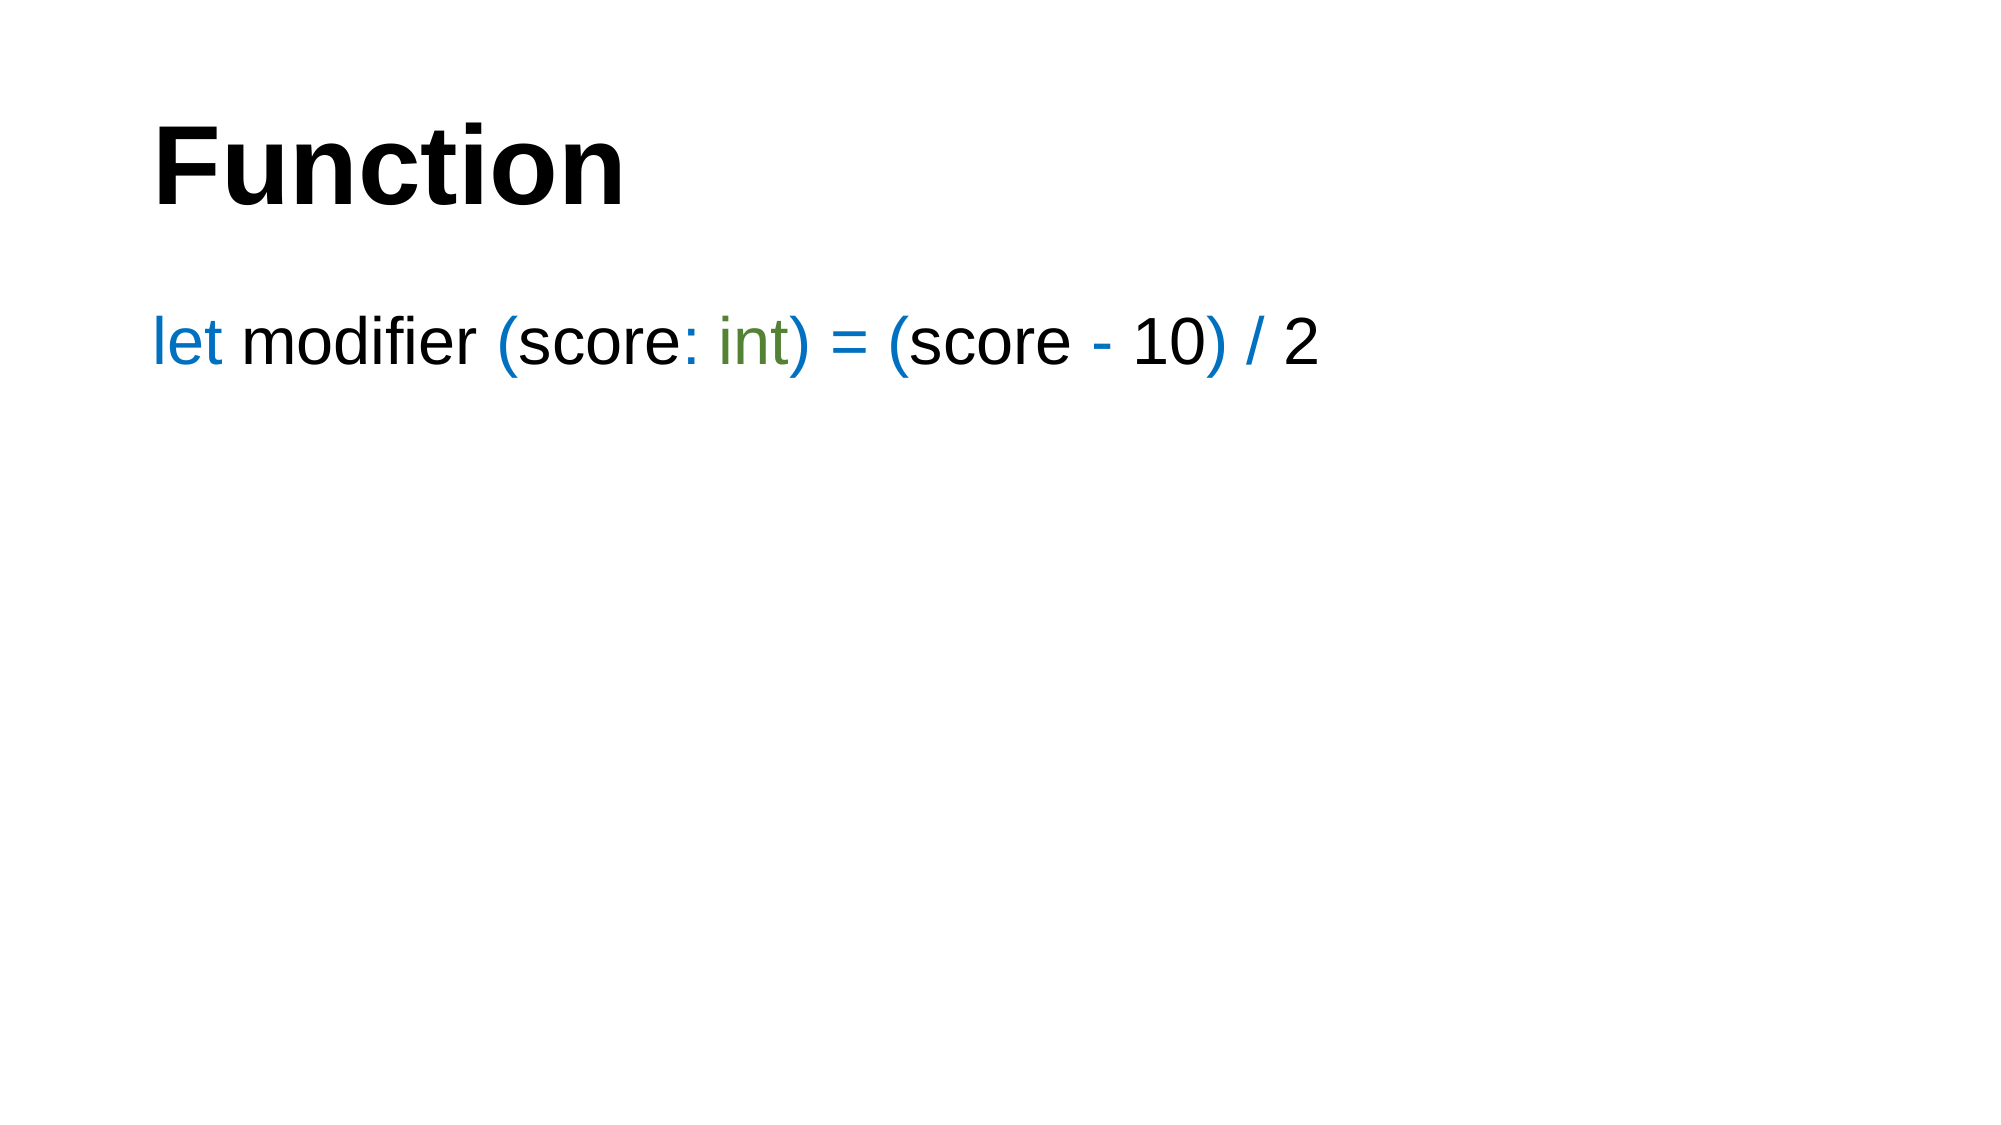

# Function
let modifier (score: int) = (score - 10) / 2